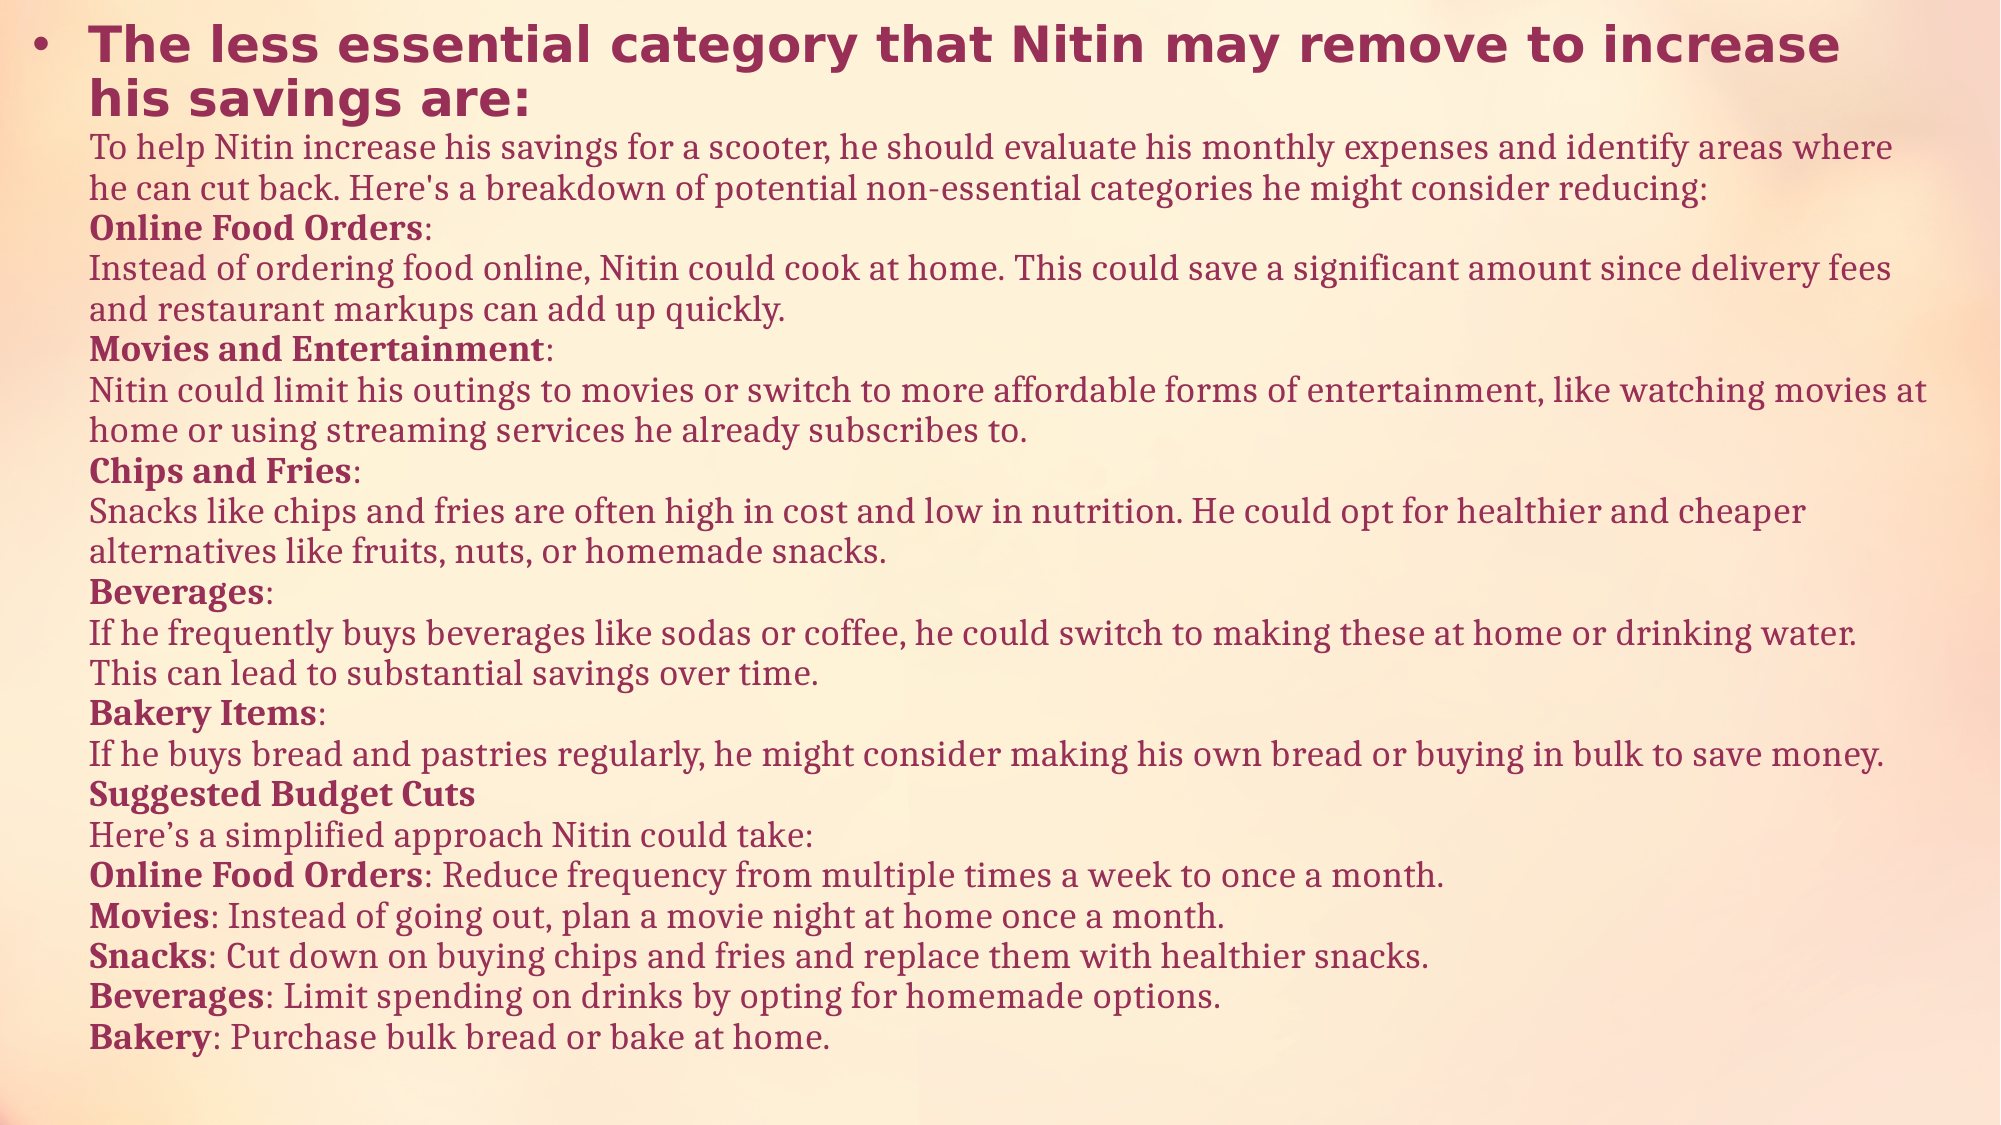

# The less essential category that Nitin may remove to increase his savings are: To help Nitin increase his savings for a scooter, he should evaluate his monthly expenses and identify areas where he can cut back. Here's a breakdown of potential non-essential categories he might consider reducing: Online Food Orders: Instead of ordering food online, Nitin could cook at home. This could save a significant amount since delivery fees and restaurant markups can add up quickly. Movies and Entertainment: Nitin could limit his outings to movies or switch to more affordable forms of entertainment, like watching movies at home or using streaming services he already subscribes to. Chips and Fries: Snacks like chips and fries are often high in cost and low in nutrition. He could opt for healthier and cheaper alternatives like fruits, nuts, or homemade snacks. Beverages: If he frequently buys beverages like sodas or coffee, he could switch to making these at home or drinking water. This can lead to substantial savings over time. Bakery Items: If he buys bread and pastries regularly, he might consider making his own bread or buying in bulk to save money. Suggested Budget Cuts Here’s a simplified approach Nitin could take: Online Food Orders: Reduce frequency from multiple times a week to once a month. Movies: Instead of going out, plan a movie night at home once a month. Snacks: Cut down on buying chips and fries and replace them with healthier snacks. Beverages: Limit spending on drinks by opting for homemade options. Bakery: Purchase bulk bread or bake at home.